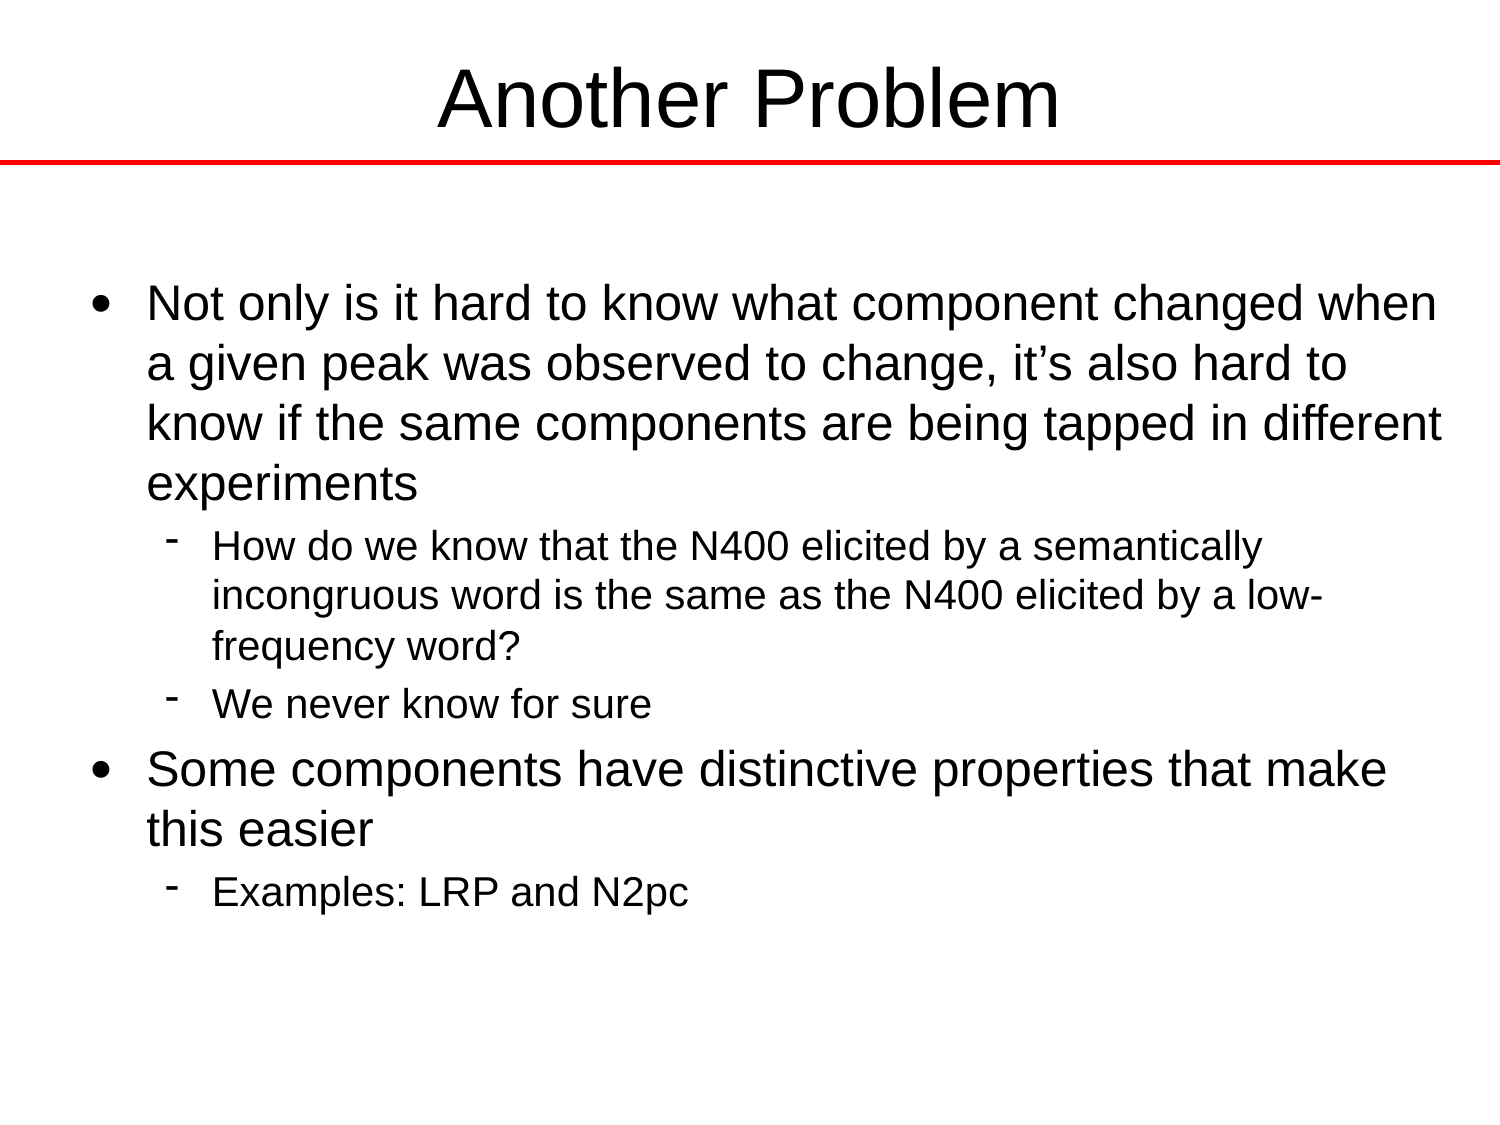

# Another Problem

Not only is it hard to know what component changed when a given peak was observed to change, it’s also hard to know if the same components are being tapped in different experiments
How do we know that the N400 elicited by a semantically incongruous word is the same as the N400 elicited by a low-frequency word?
We never know for sure
Some components have distinctive properties that make this easier
Examples: LRP and N2pc